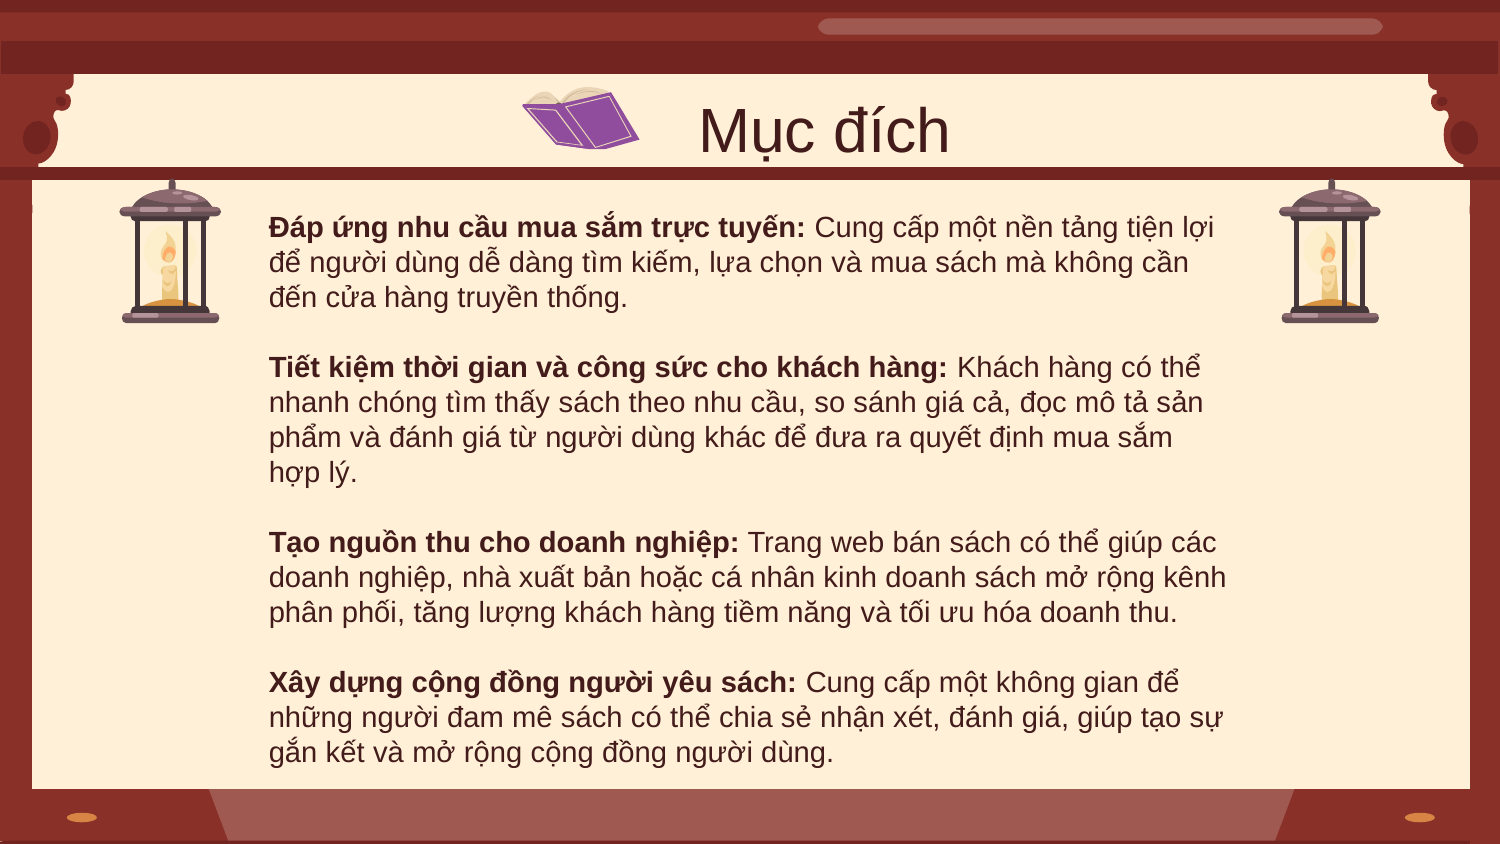

# Mục đích

Đáp ứng nhu cầu mua sắm trực tuyến: Cung cấp một nền tảng tiện lợi để người dùng dễ dàng tìm kiếm, lựa chọn và mua sách mà không cần đến cửa hàng truyền thống.

Tiết kiệm thời gian và công sức cho khách hàng: Khách hàng có thể nhanh chóng tìm thấy sách theo nhu cầu, so sánh giá cả, đọc mô tả sản phẩm và đánh giá từ người dùng khác để đưa ra quyết định mua sắm hợp lý.

Tạo nguồn thu cho doanh nghiệp: Trang web bán sách có thể giúp các doanh nghiệp, nhà xuất bản hoặc cá nhân kinh doanh sách mở rộng kênh phân phối, tăng lượng khách hàng tiềm năng và tối ưu hóa doanh thu.

Xây dựng cộng đồng người yêu sách: Cung cấp một không gian để những người đam mê sách có thể chia sẻ nhận xét, đánh giá, giúp tạo sự gắn kết và mở rộng cộng đồng người dùng.